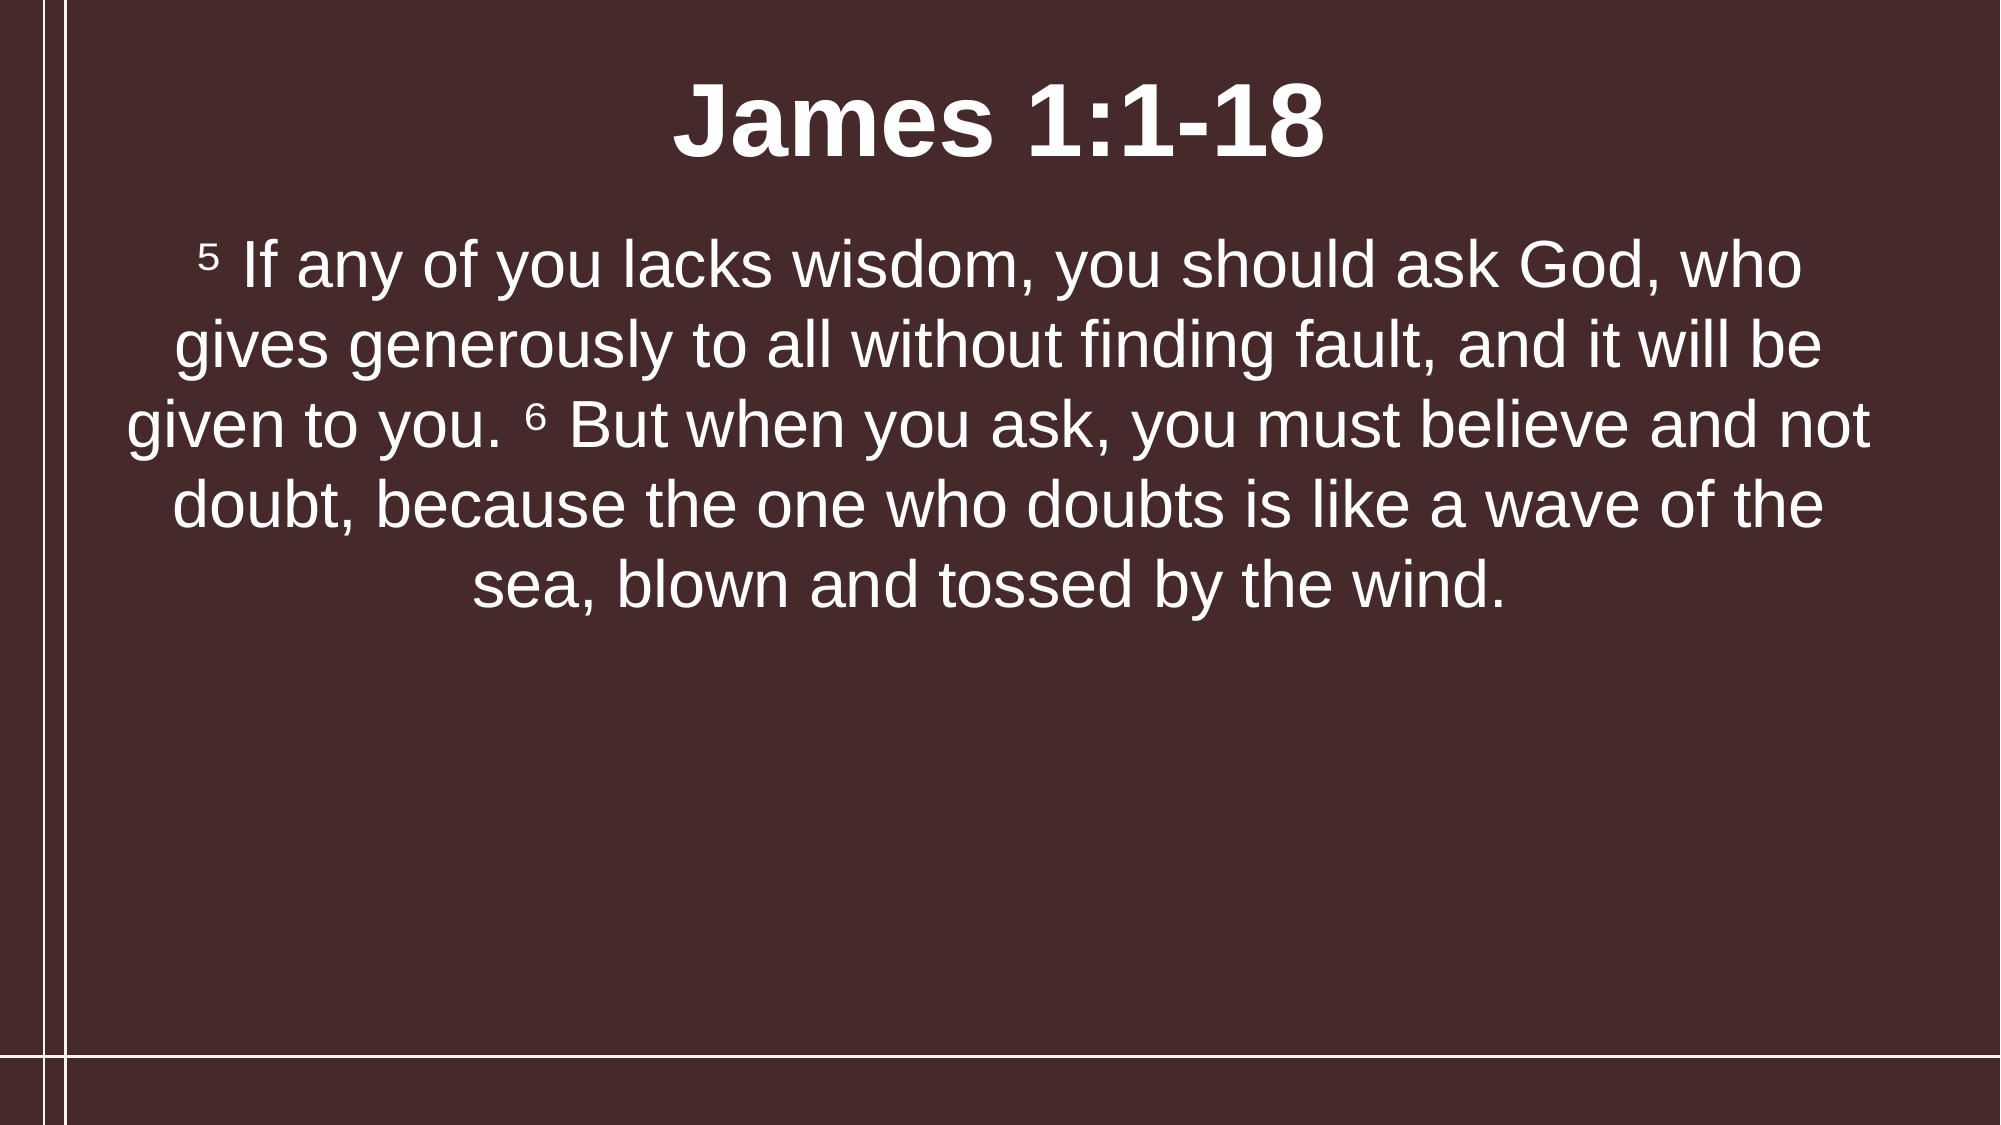

James 1:1-18
⁵ If any of you lacks wisdom, you should ask God, who gives generously to all without finding fault, and it will be given to you. ⁶ But when you ask, you must believe and not doubt, because the one who doubts is like a wave of the sea, blown and tossed by the wind.